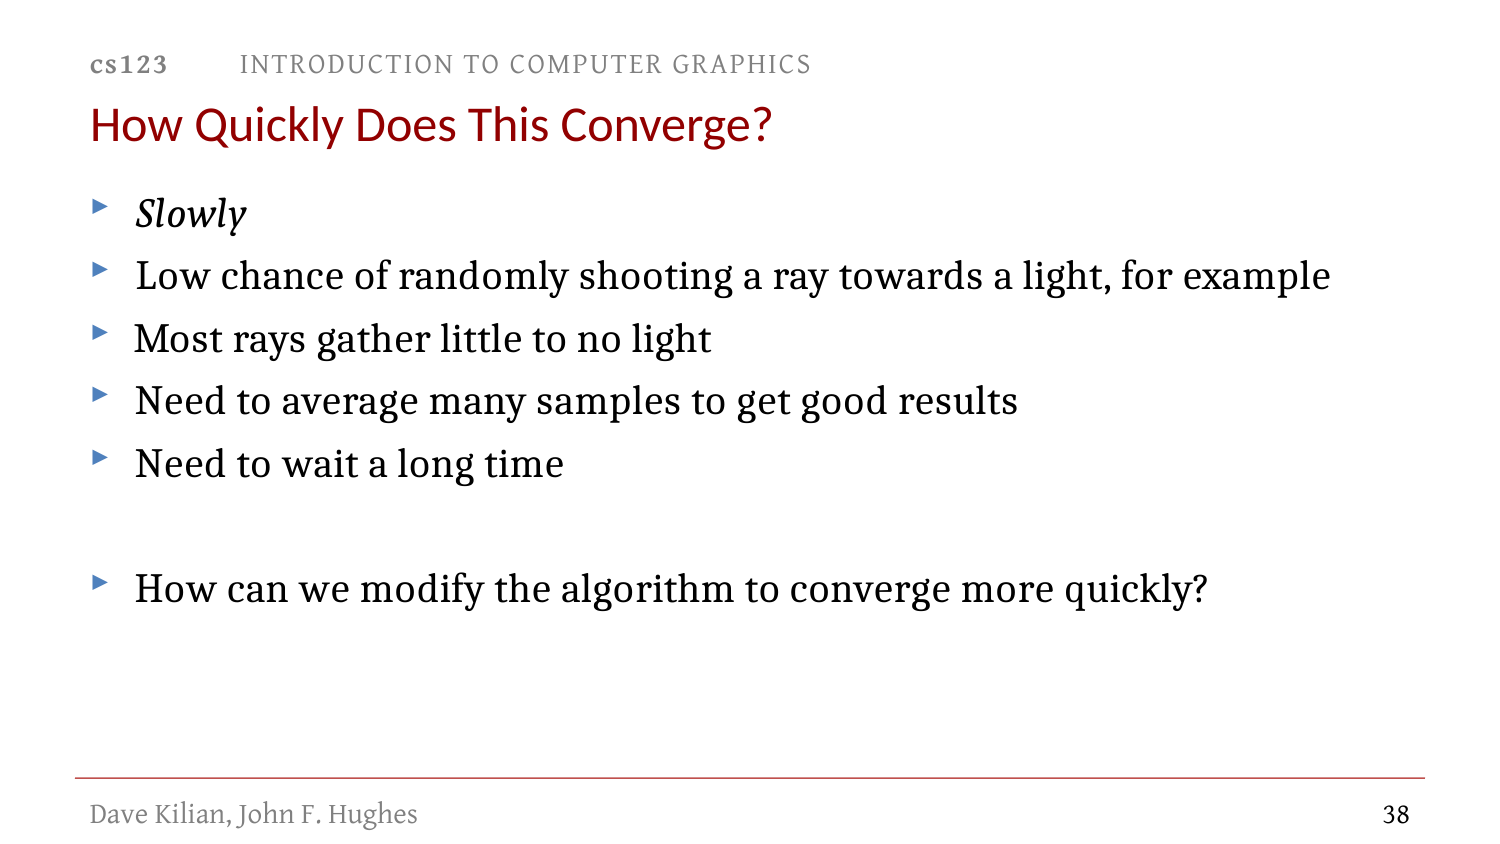

# How Quickly Does This Converge?
Slowly
Low chance of randomly shooting a ray towards a light, for example
Most rays gather little to no light
Need to average many samples to get good results
Need to wait a long time

How can we modify the algorithm to converge more quickly?

38